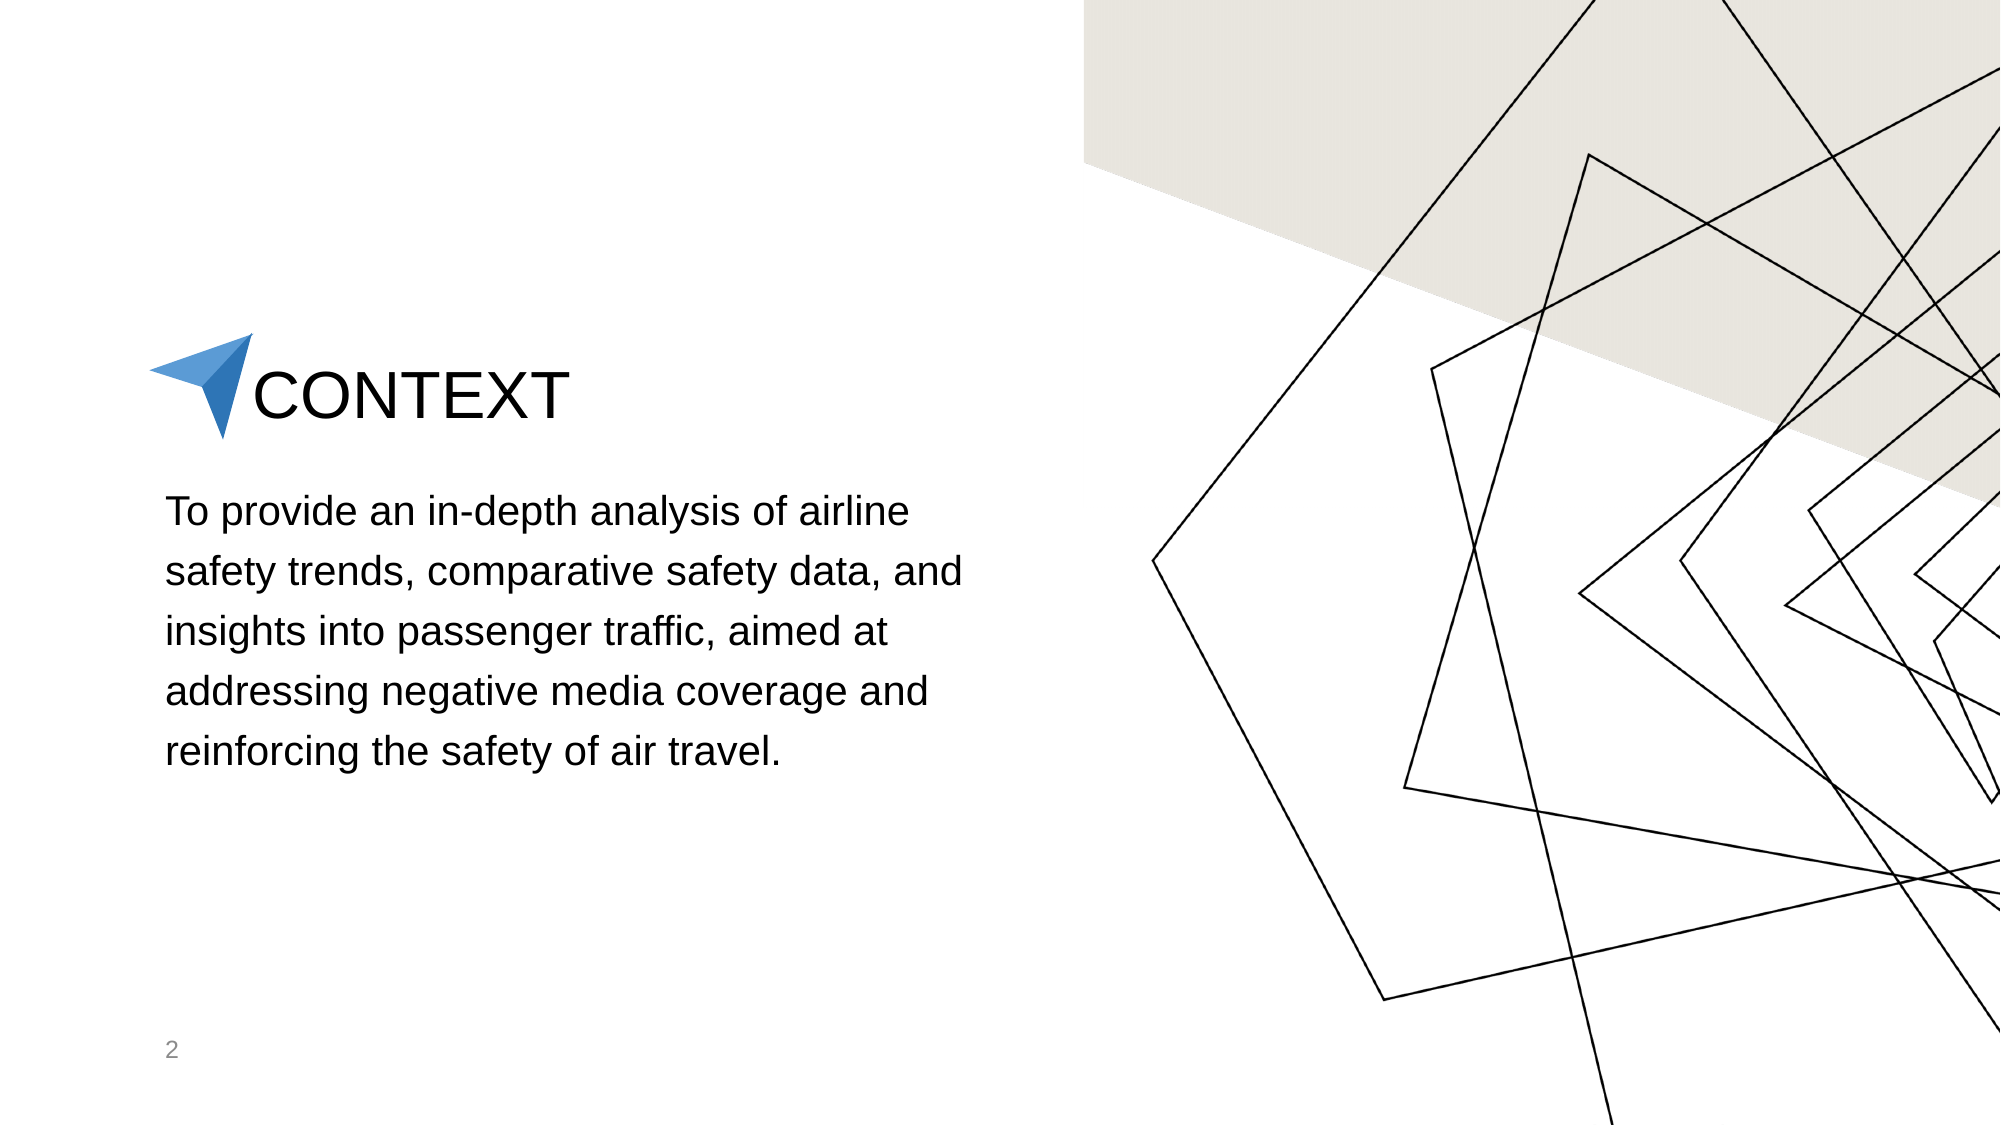

# Context

To provide an in-depth analysis of airline safety trends, comparative safety data, and insights into passenger traffic, aimed at addressing negative media coverage and reinforcing the safety of air travel.
2